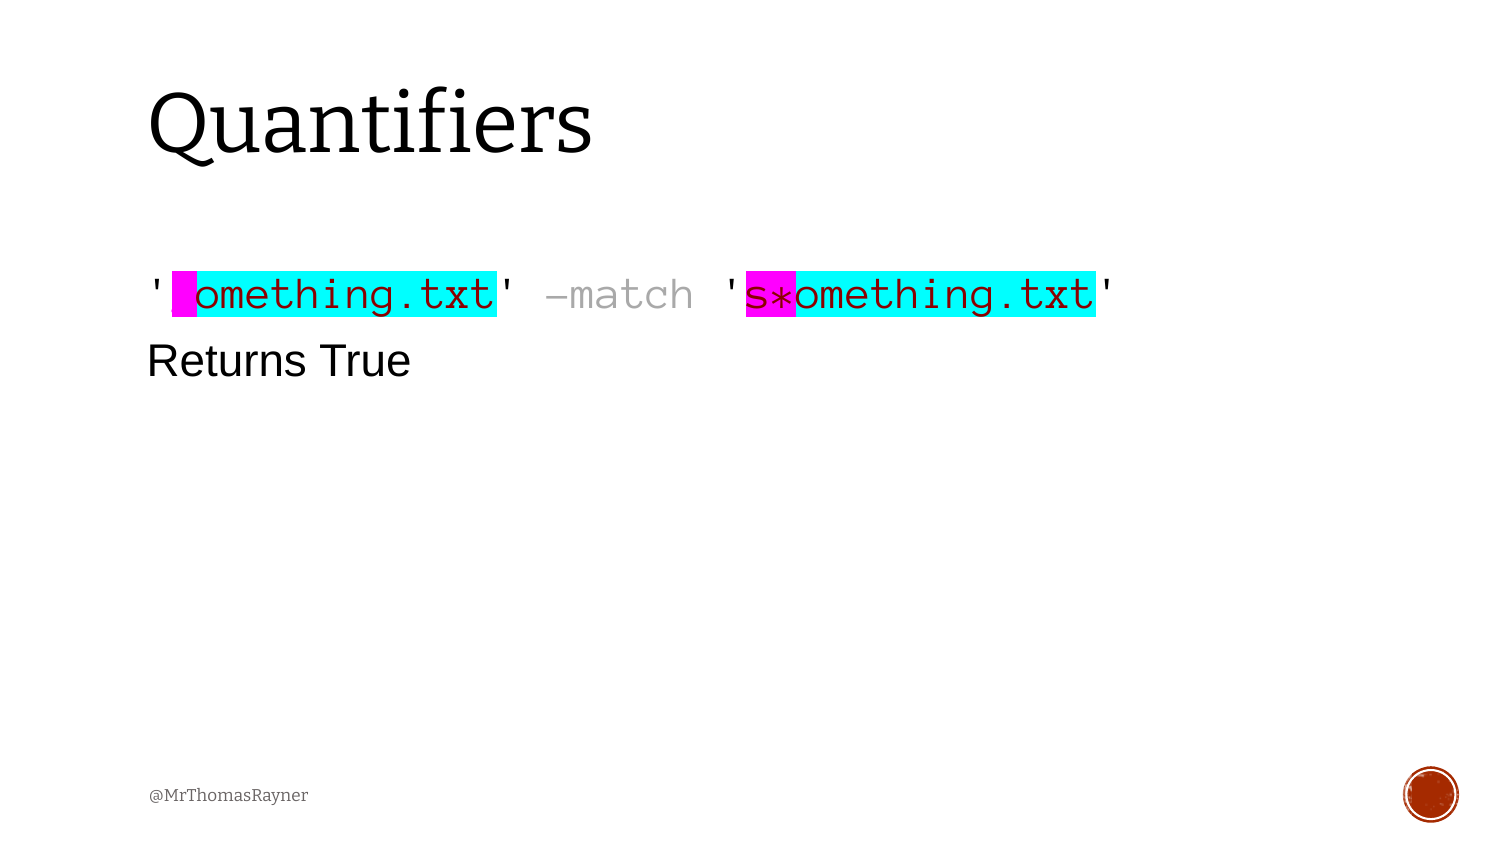

# Quantifiers
'_omething.txt' -match 's*omething.txt'
Returns True
@MrThomasRayner